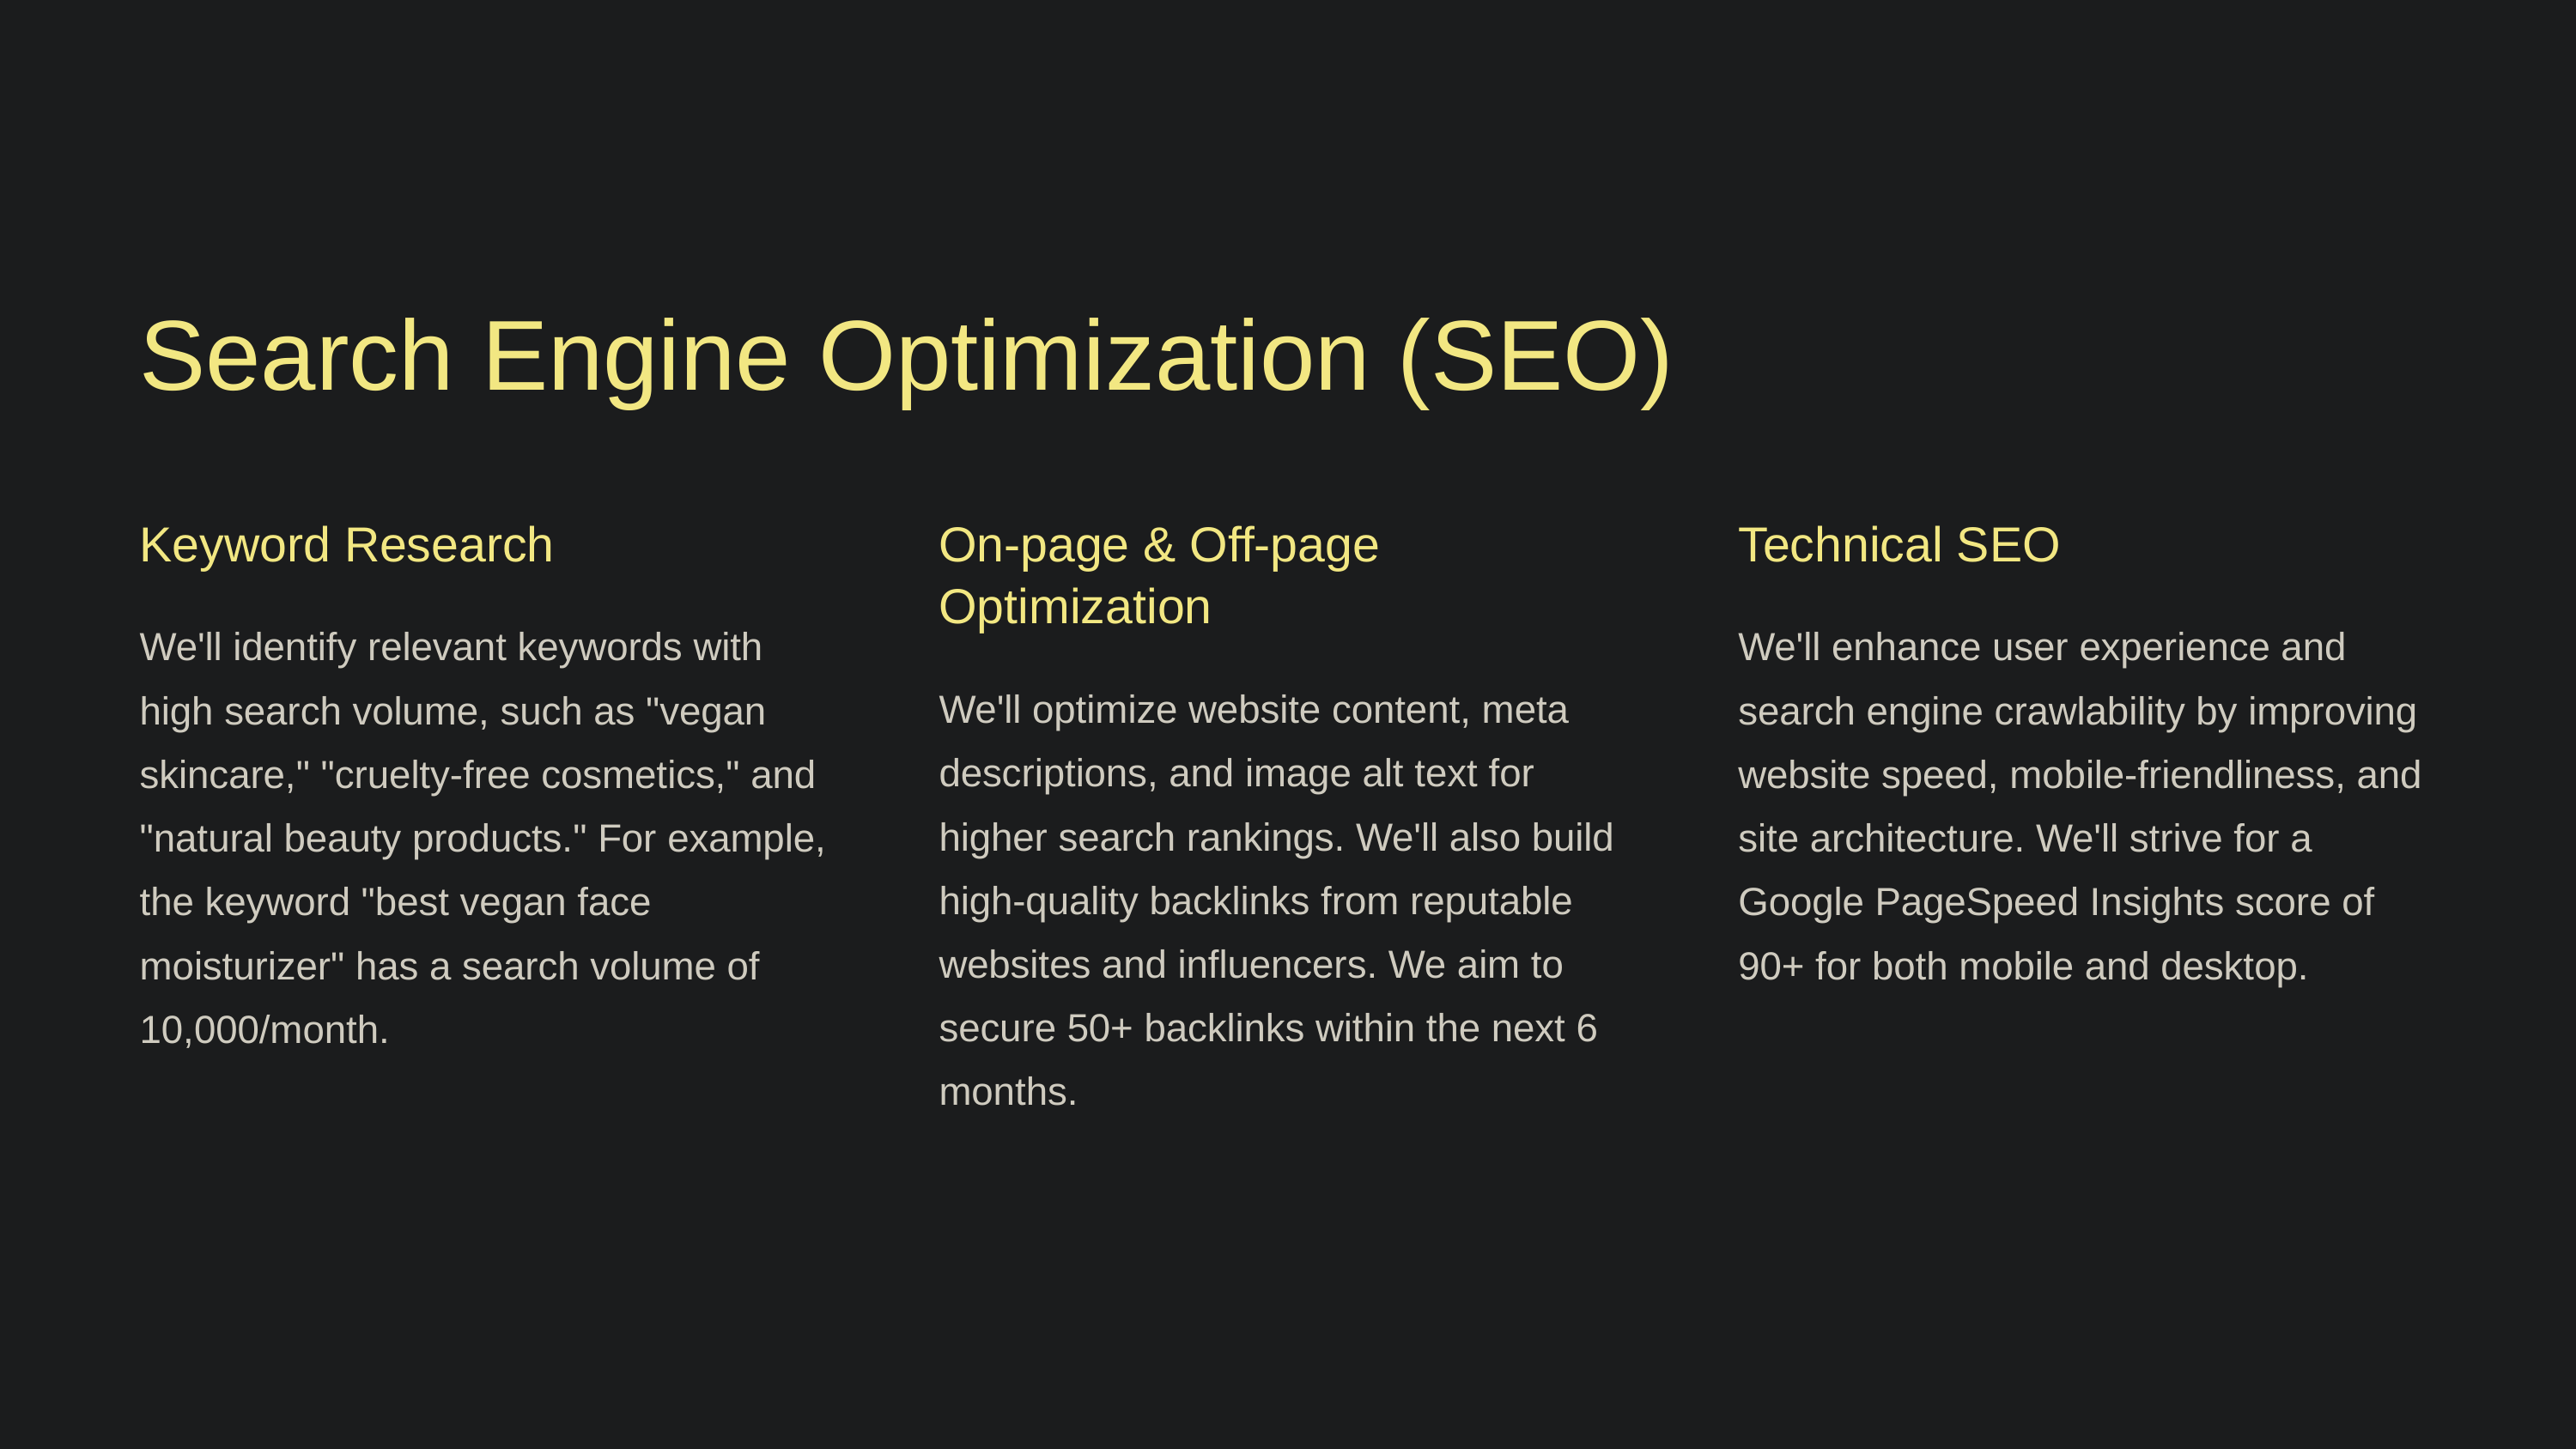

Search Engine Optimization (SEO)

Keyword Research

On-page & Off-page Optimization

Technical SEO

We'll identify relevant keywords with high search volume, such as "vegan skincare," "cruelty-free cosmetics," and "natural beauty products." For example, the keyword "best vegan face moisturizer" has a search volume of 10,000/month.

We'll enhance user experience and search engine crawlability by improving website speed, mobile-friendliness, and site architecture. We'll strive for a Google PageSpeed Insights score of 90+ for both mobile and desktop.

We'll optimize website content, meta descriptions, and image alt text for higher search rankings. We'll also build high-quality backlinks from reputable websites and influencers. We aim to secure 50+ backlinks within the next 6 months.